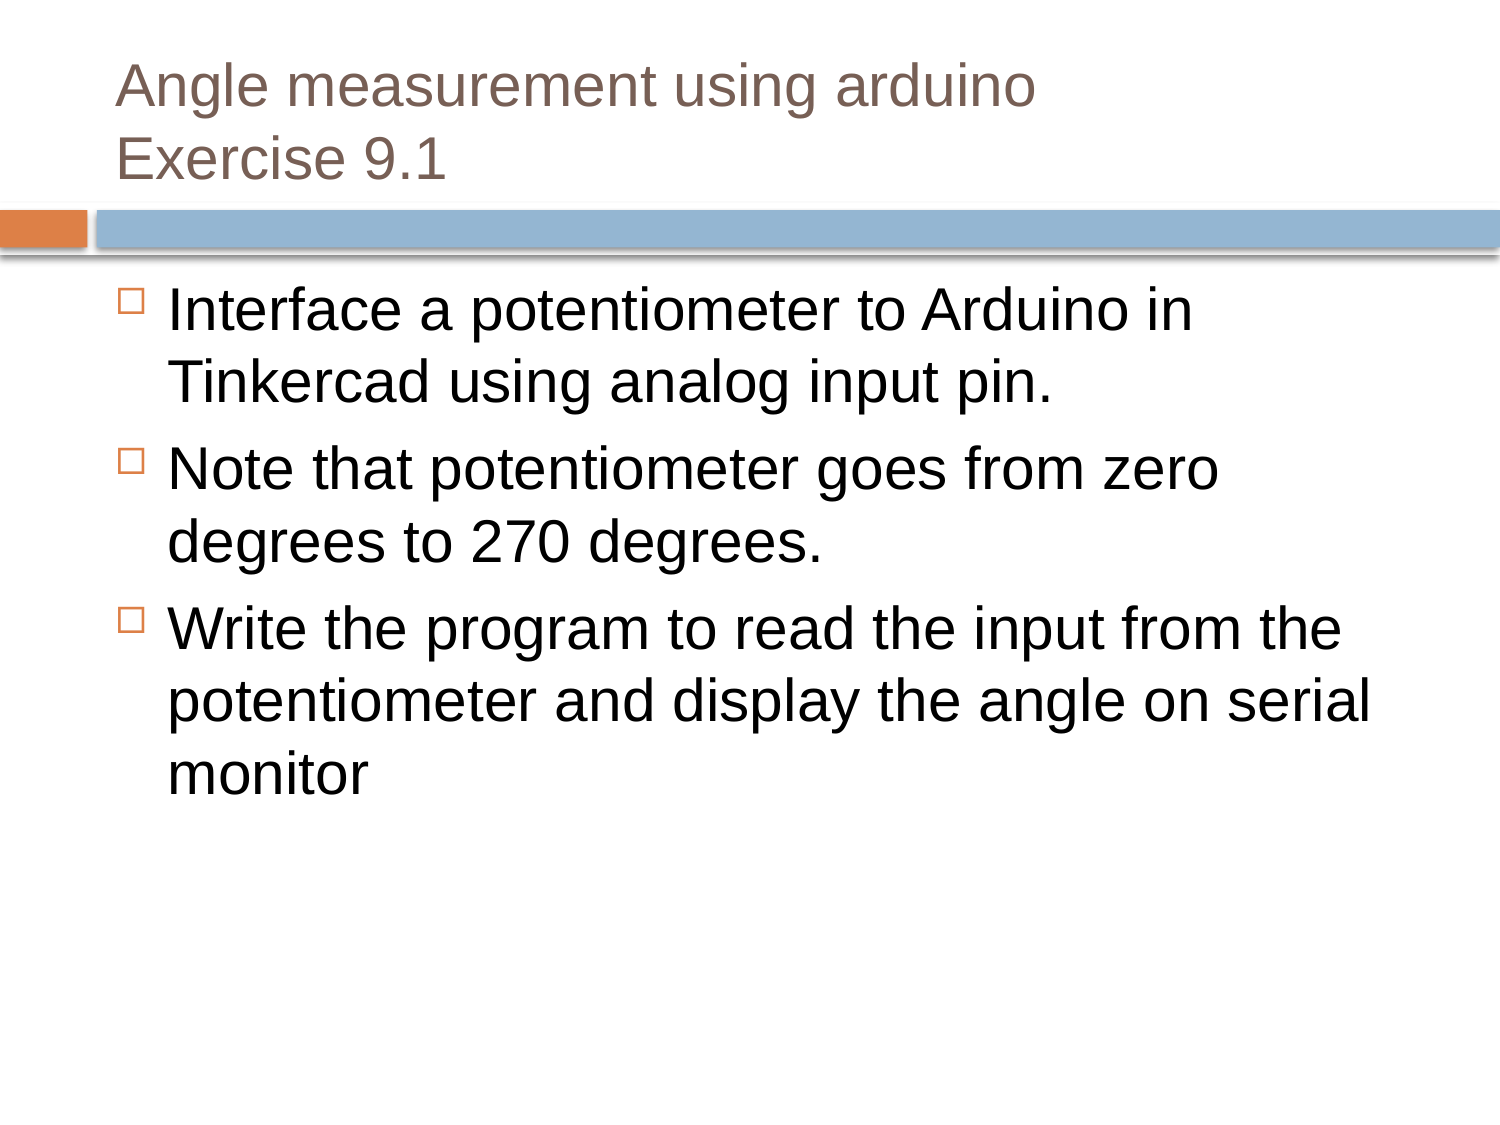

# Angle measurement using arduino Exercise 9.1
Interface a potentiometer to Arduino in Tinkercad using analog input pin.
Note that potentiometer goes from zero degrees to 270 degrees.
Write the program to read the input from the potentiometer and display the angle on serial monitor